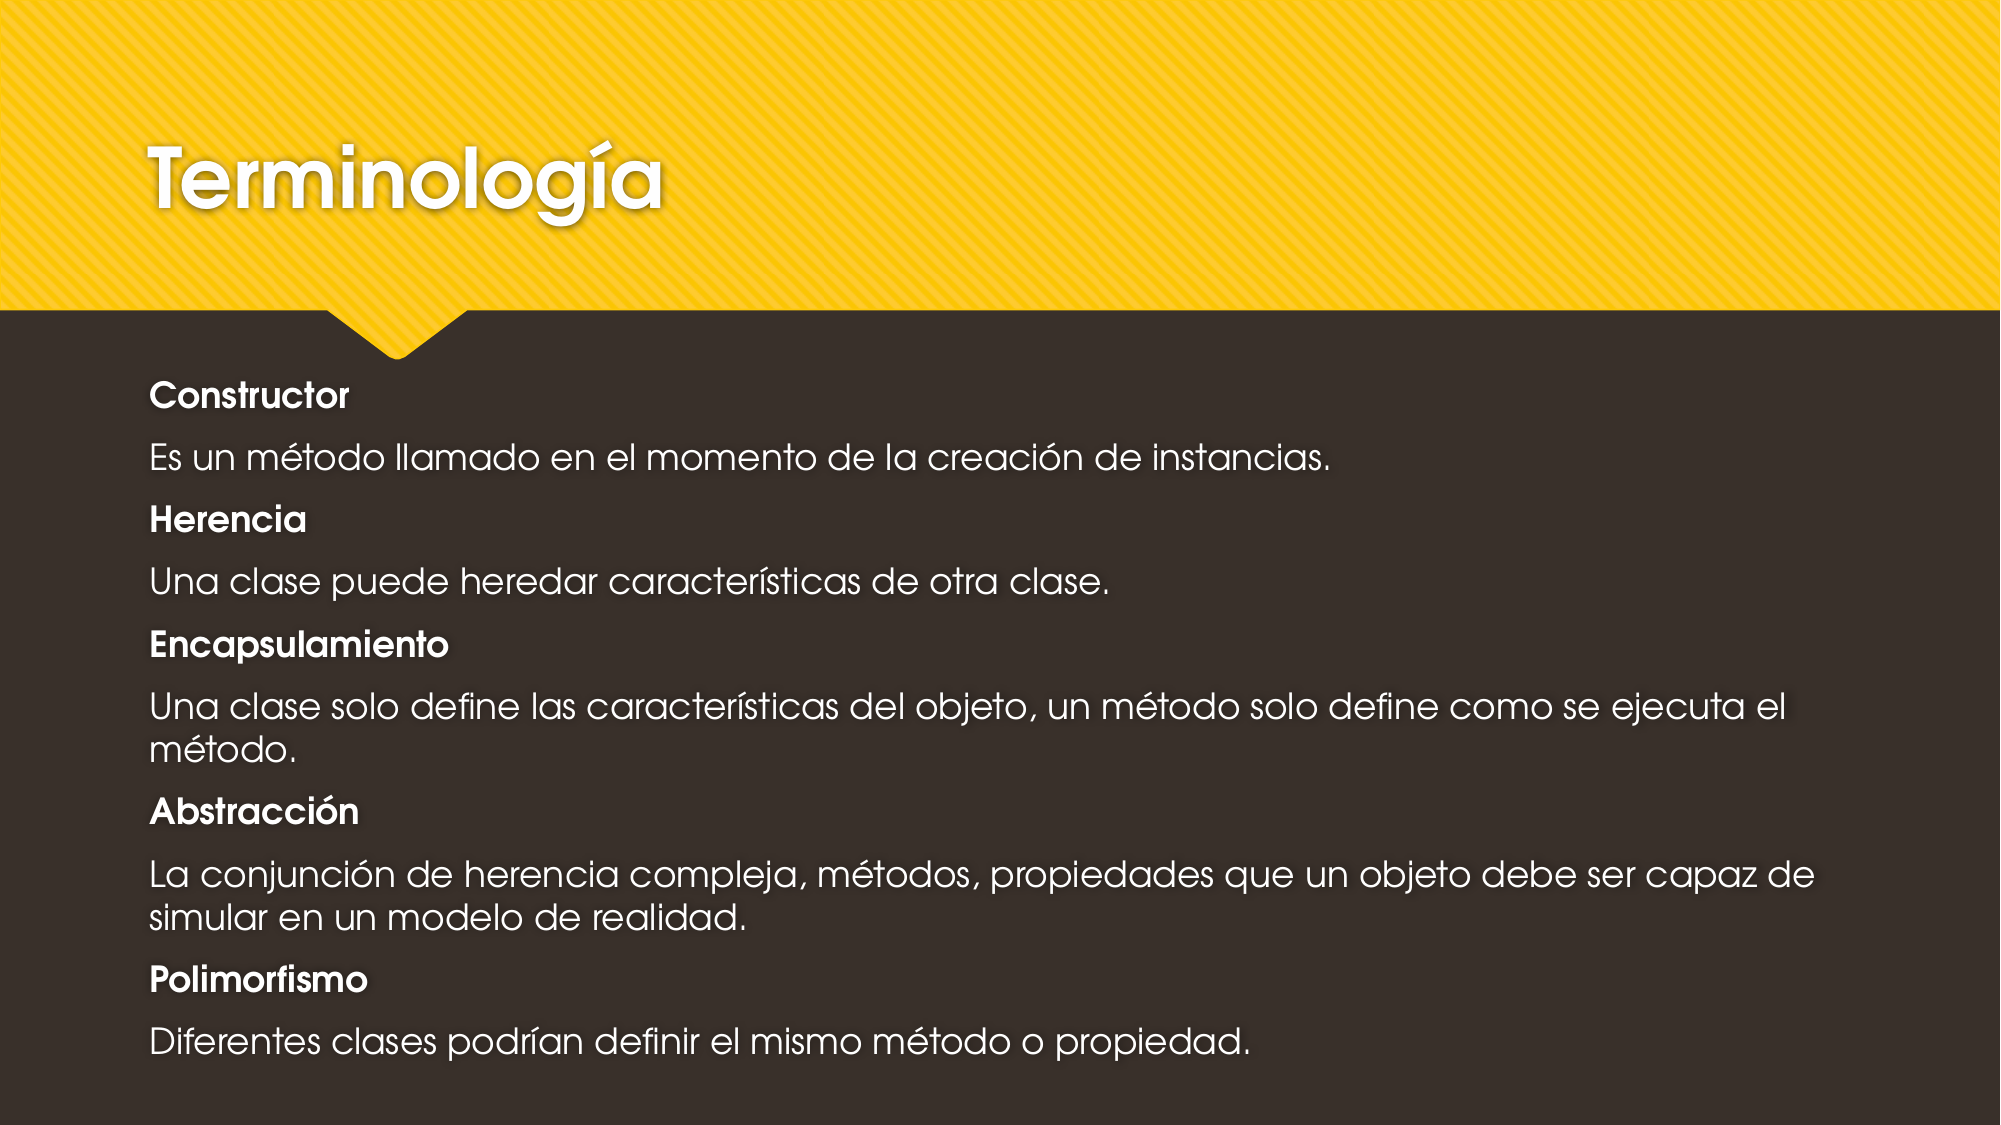

# Terminología
Constructor
Es un método llamado en el momento de la creación de instancias.
Herencia
Una clase puede heredar características de otra clase.
Encapsulamiento
Una clase solo define las características del objeto, un método solo define como se ejecuta el método.
Abstracción
La conjunción de herencia compleja, métodos, propiedades que un objeto debe ser capaz de simular en un modelo de realidad.
Polimorfismo
Diferentes clases podrían definir el mismo método o propiedad.